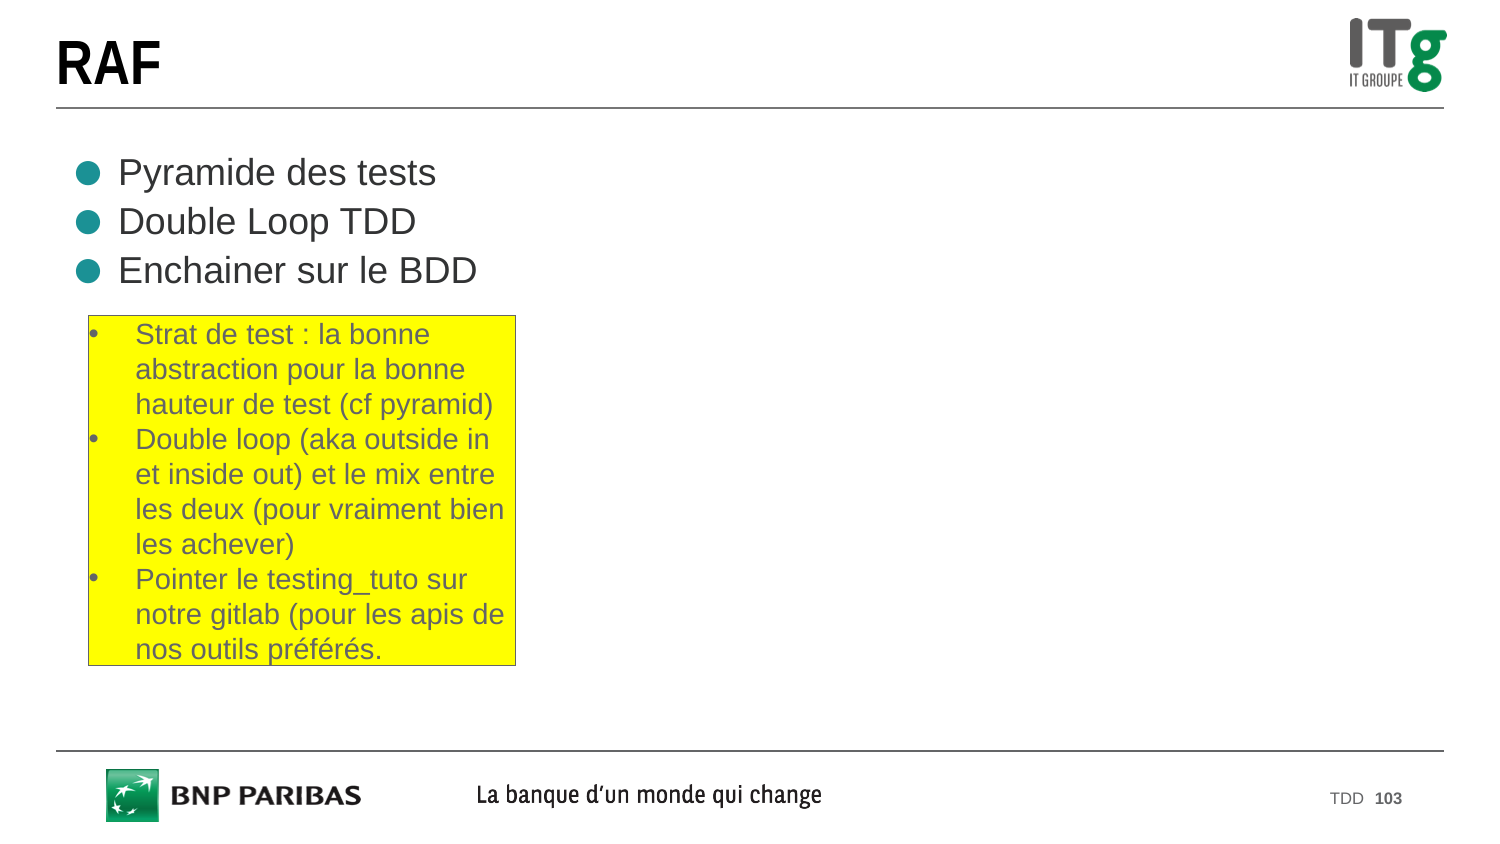

# RAF
Pyramide des tests
Double Loop TDD
Enchainer sur le BDD
Strat de test : la bonne abstraction pour la bonne hauteur de test (cf pyramid)
Double loop (aka outside in et inside out) et le mix entre les deux (pour vraiment bien les achever)
Pointer le testing_tuto sur notre gitlab (pour les apis de nos outils préférés.
TDD
103